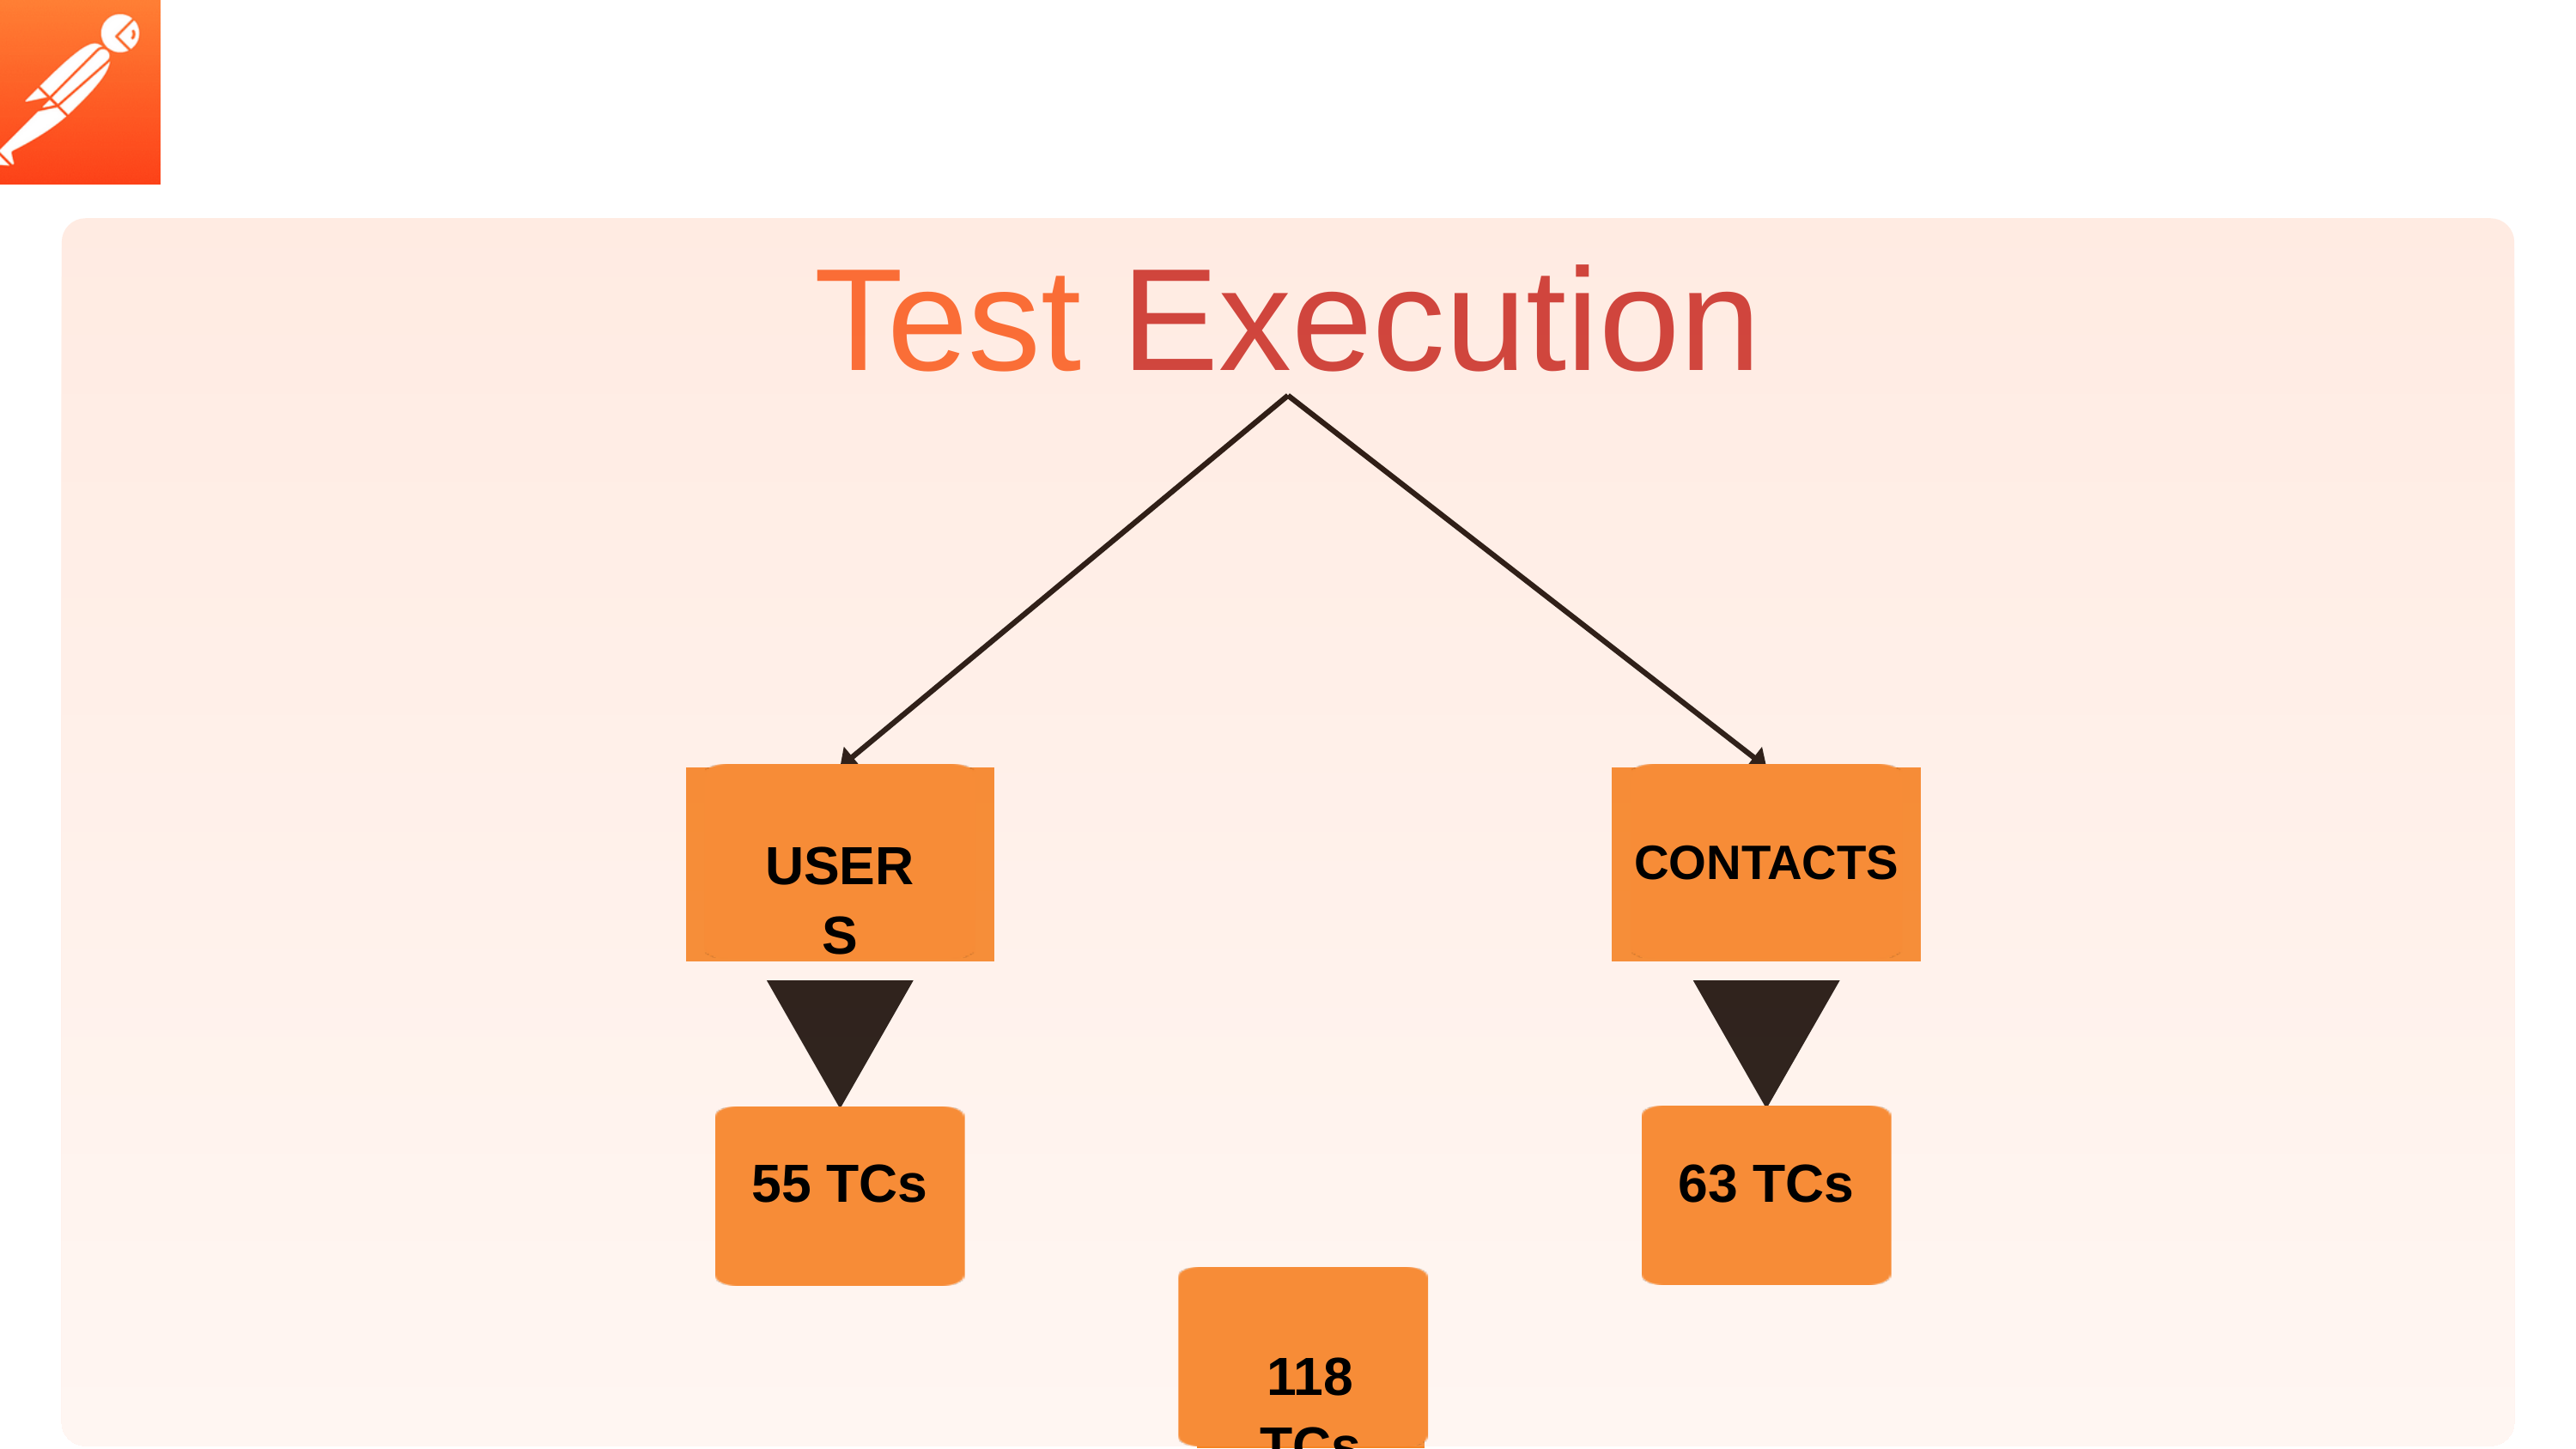

Test Execution

Admin

Employee
USERS
CONTACTS

158 Tc’s

146 Tc’s
55 TCs
63 TCs

304Tc’s
118 TCs